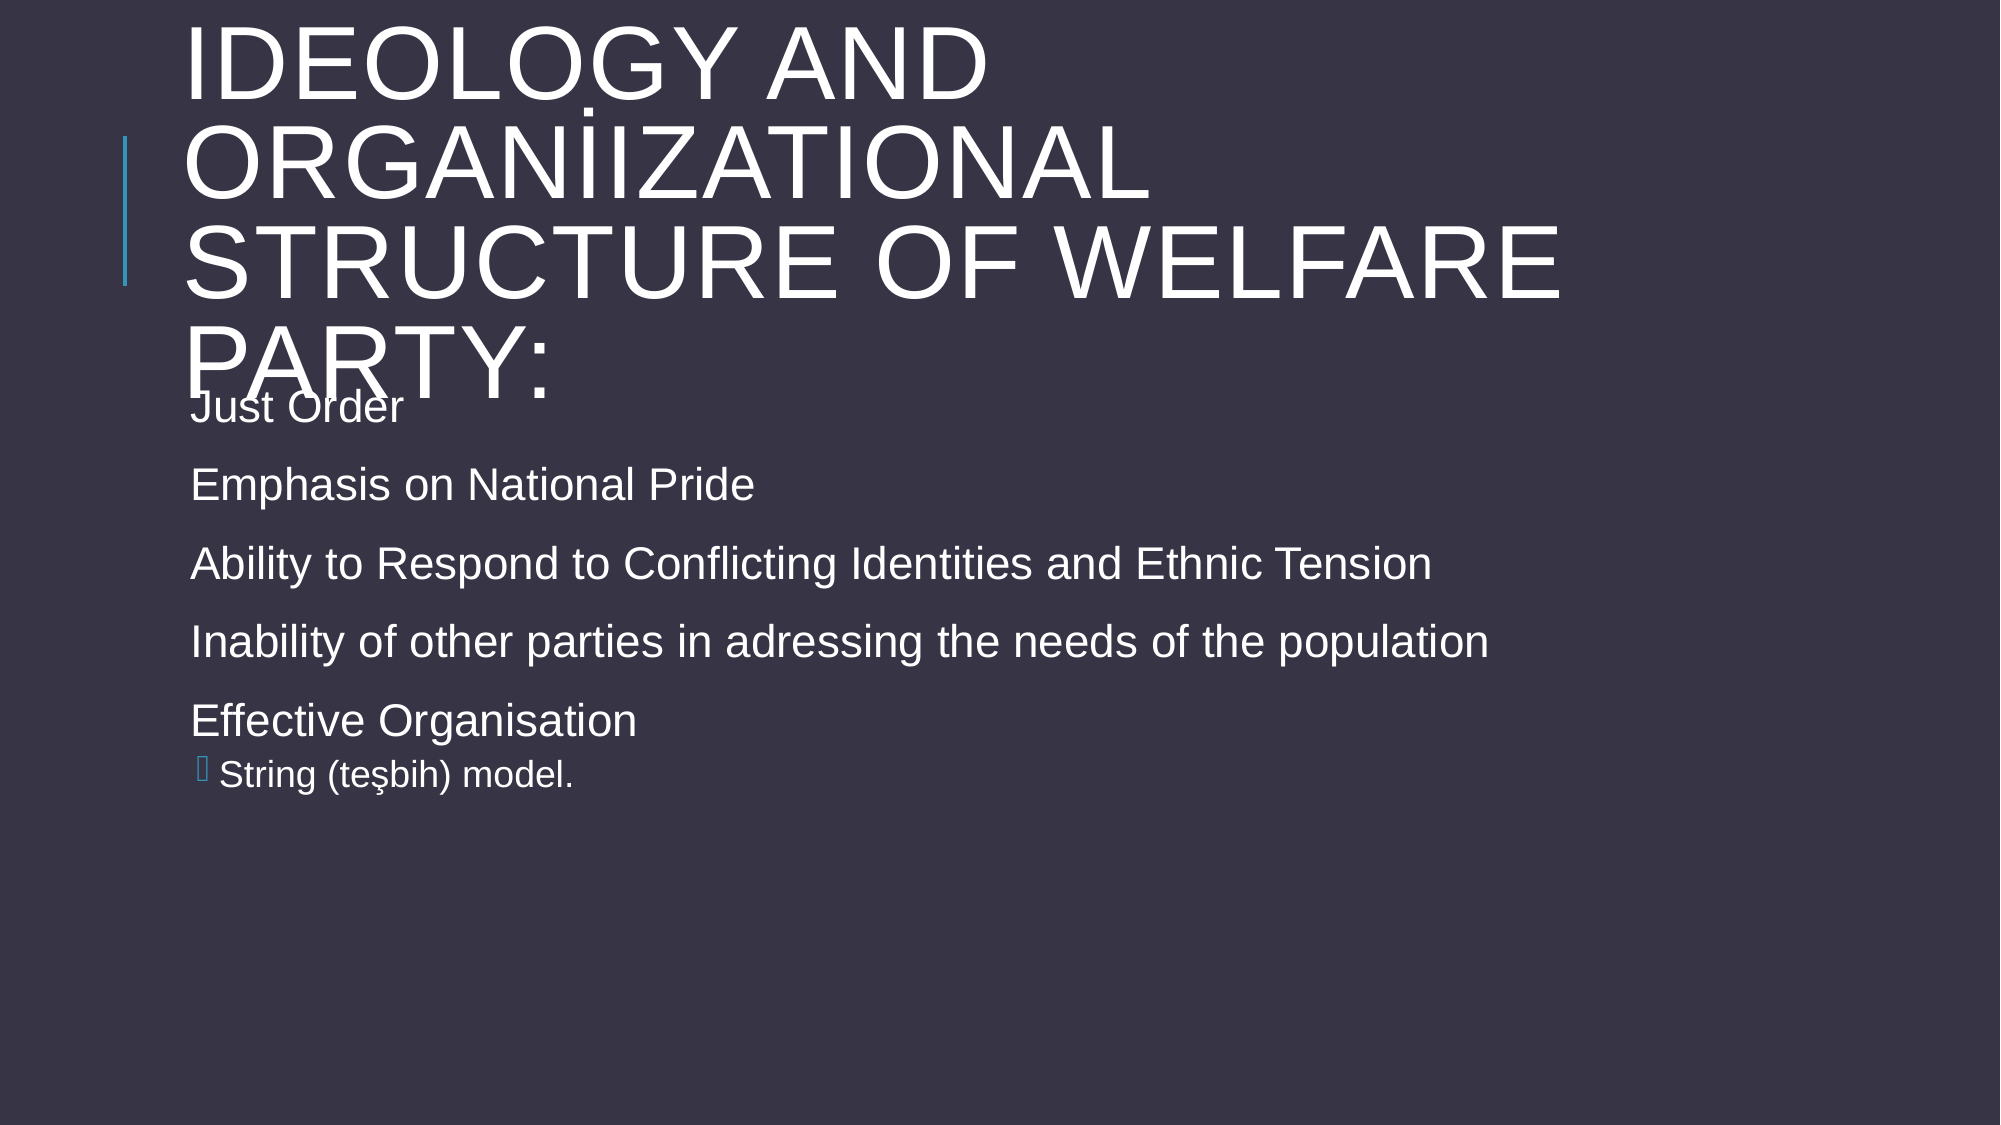

# Ideology and OrganiIZatIonal Structure of Welfare Party:
Just Order
Emphasis on National Pride
Ability to Respond to Conflicting Identities and Ethnic Tension
Inability of other parties in adressing the needs of the population
Effective Organisation
String (teşbih) model.